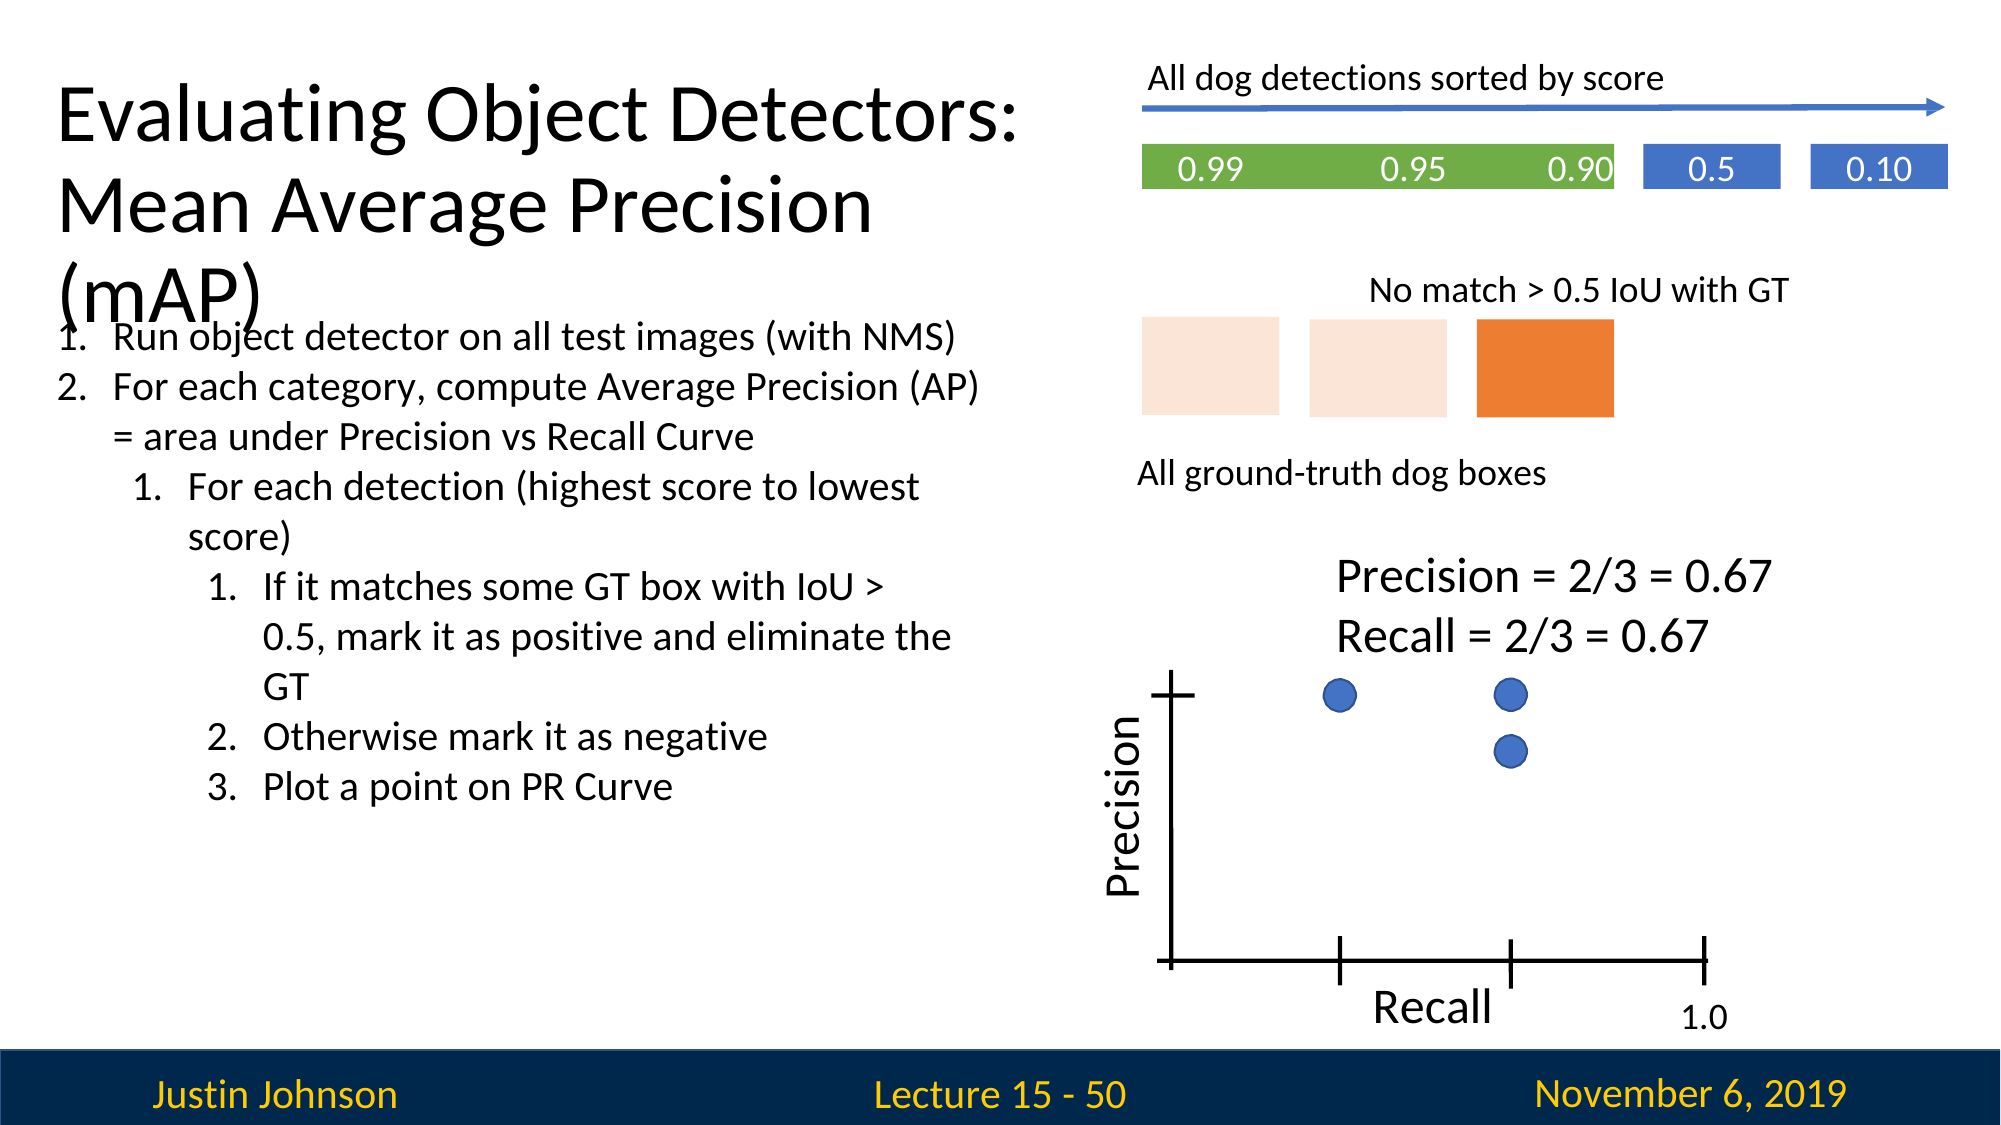

All dog detections sorted by score
Evaluating Object Detectors: Mean Average Precision (mAP)

0.99	0.95	0.90
0.5
0.10
No match > 0.5 IoU with GT
Run object detector on all test images (with NMS)
For each category, compute Average Precision (AP) = area under Precision vs Recall Curve
For each detection (highest score to lowest score)
If it matches some GT box with IoU > 0.5, mark it as positive and eliminate the GT
Otherwise mark it as negative
Plot a point on PR Curve

All ground-truth dog boxes

Precision = 2/3 = 0.67 Recall = 2/3 = 0.67

Precision

Recall
1.0
November 6, 2019
Justin Johnson
Lecture 15 - 50